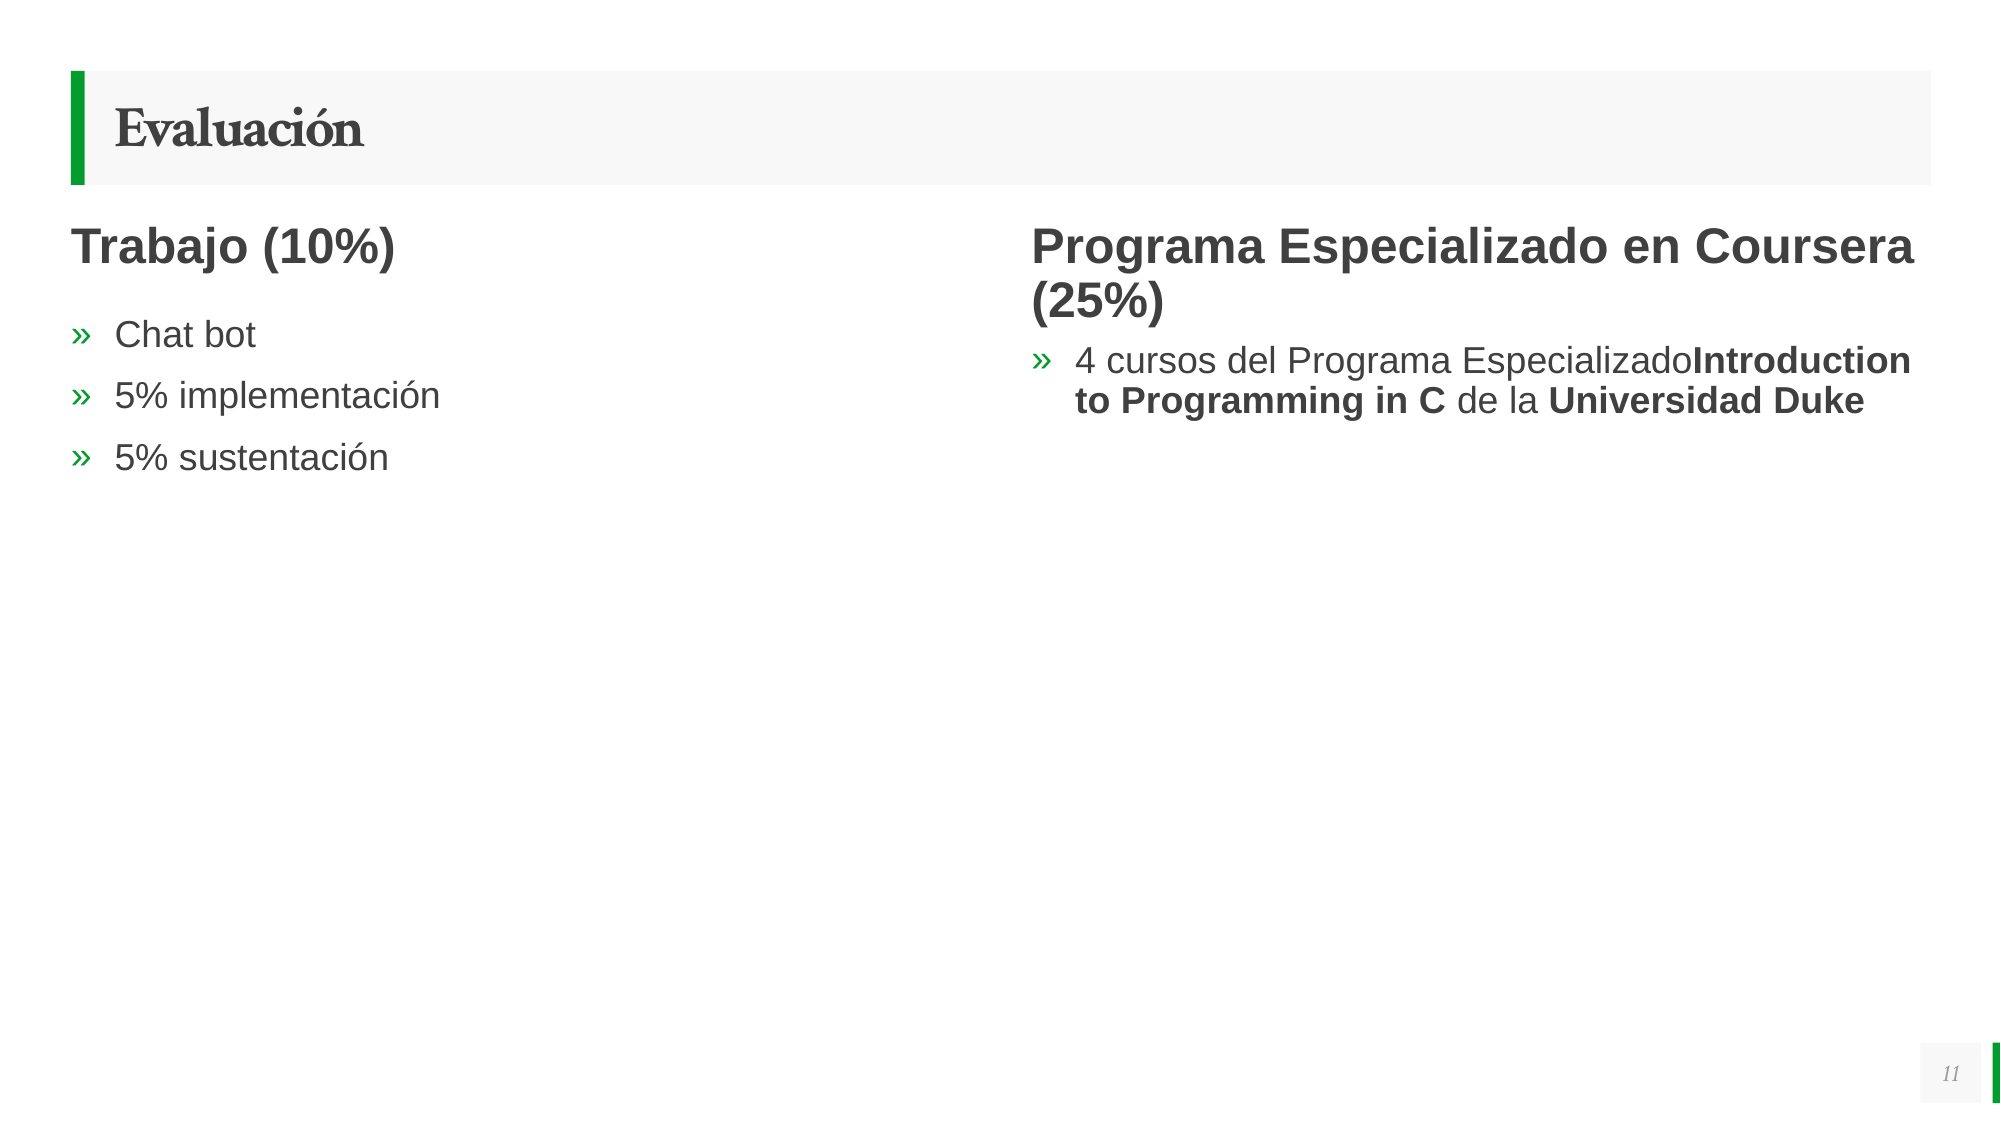

# Evaluación
Trabajo (10%)
Programa Especializado en Coursera (25%)
Chat bot
5% implementación
5% sustentación
4 cursos del Programa EspecializadoIntroduction to Programming in C de la Universidad Duke

11